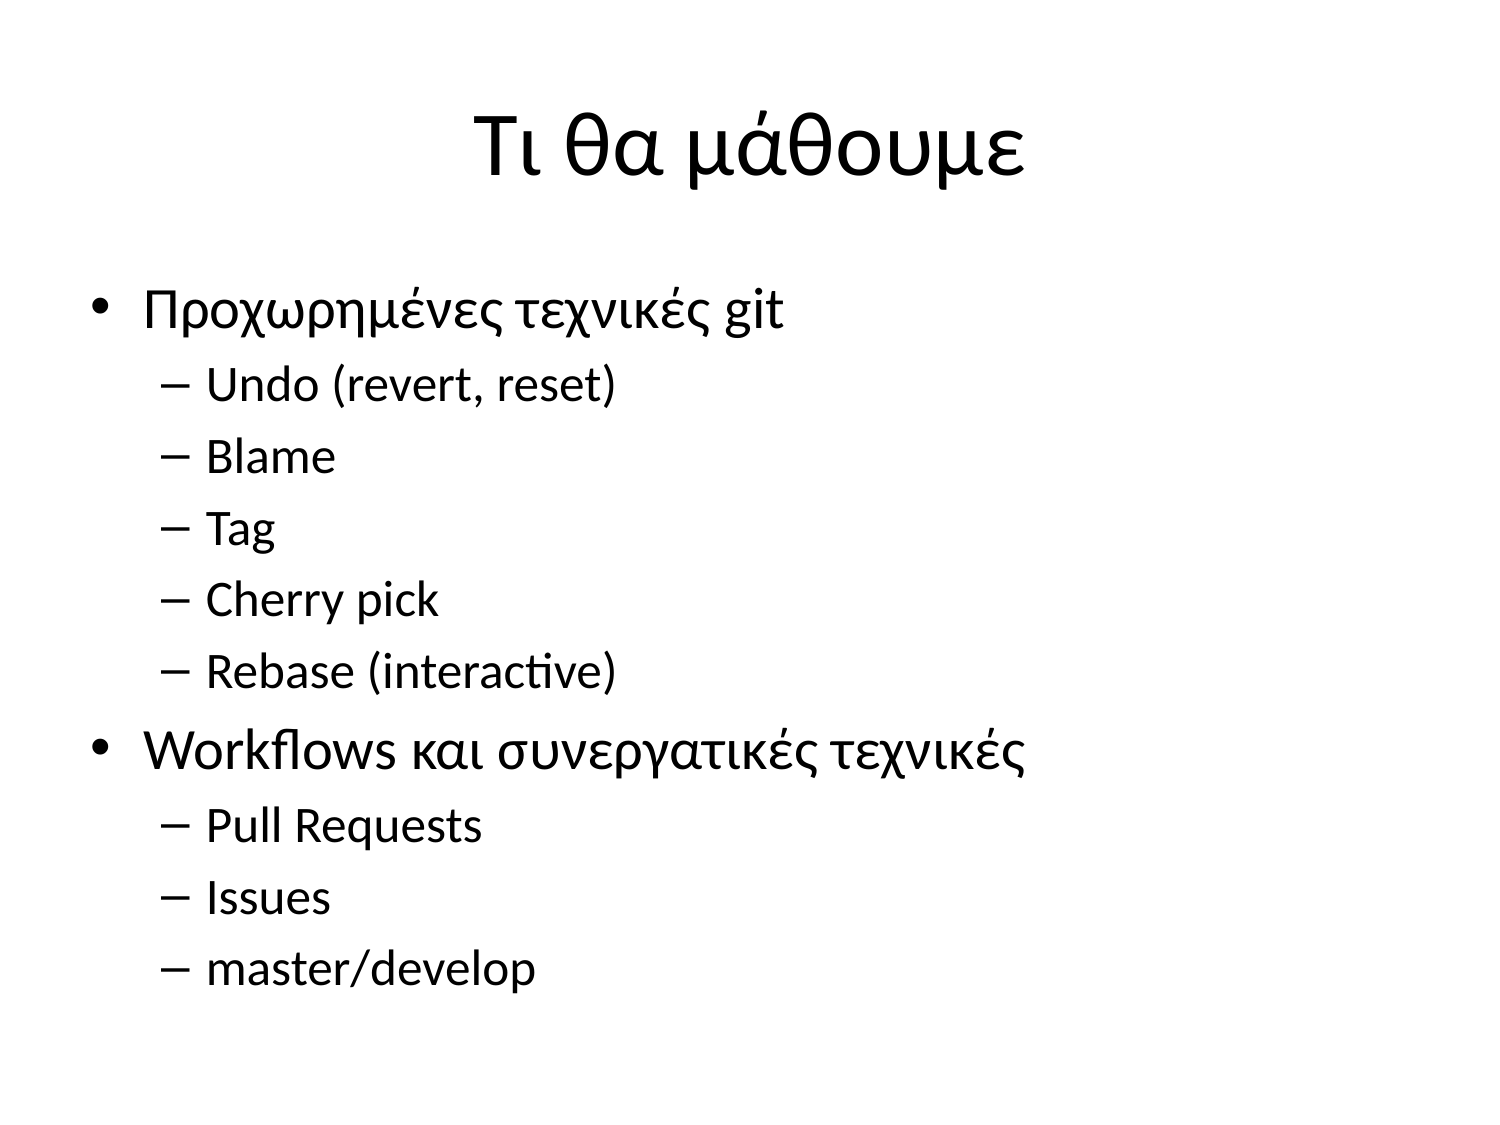

# Τι θα μάθουμε
Προχωρημένες τεχνικές git
Undo (revert, reset)
Blame
Tag
Cherry pick
Rebase (interactive)
Workflows και συνεργατικές τεχνικές
Pull Requests
Issues
master/develop